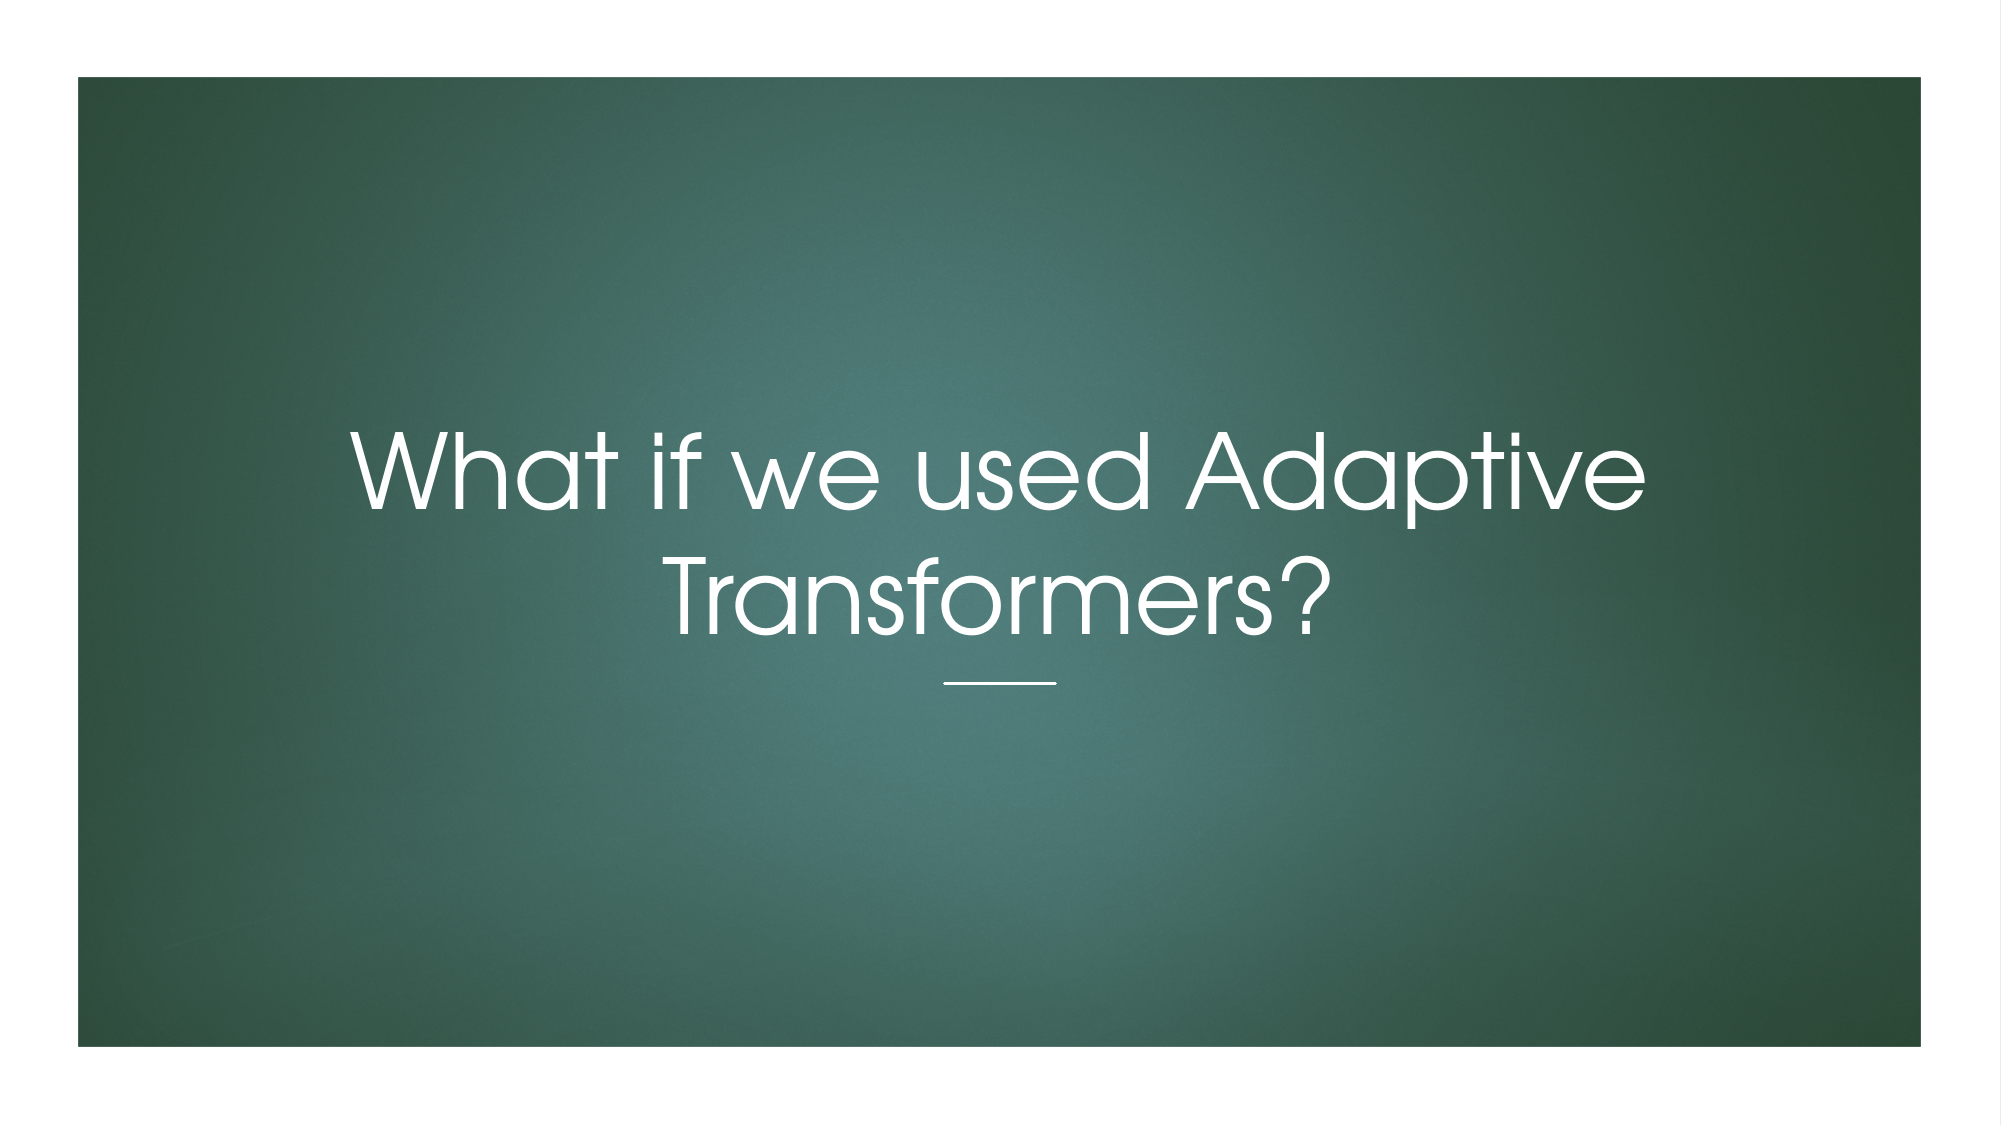

# What if we used Adaptive Transformers?